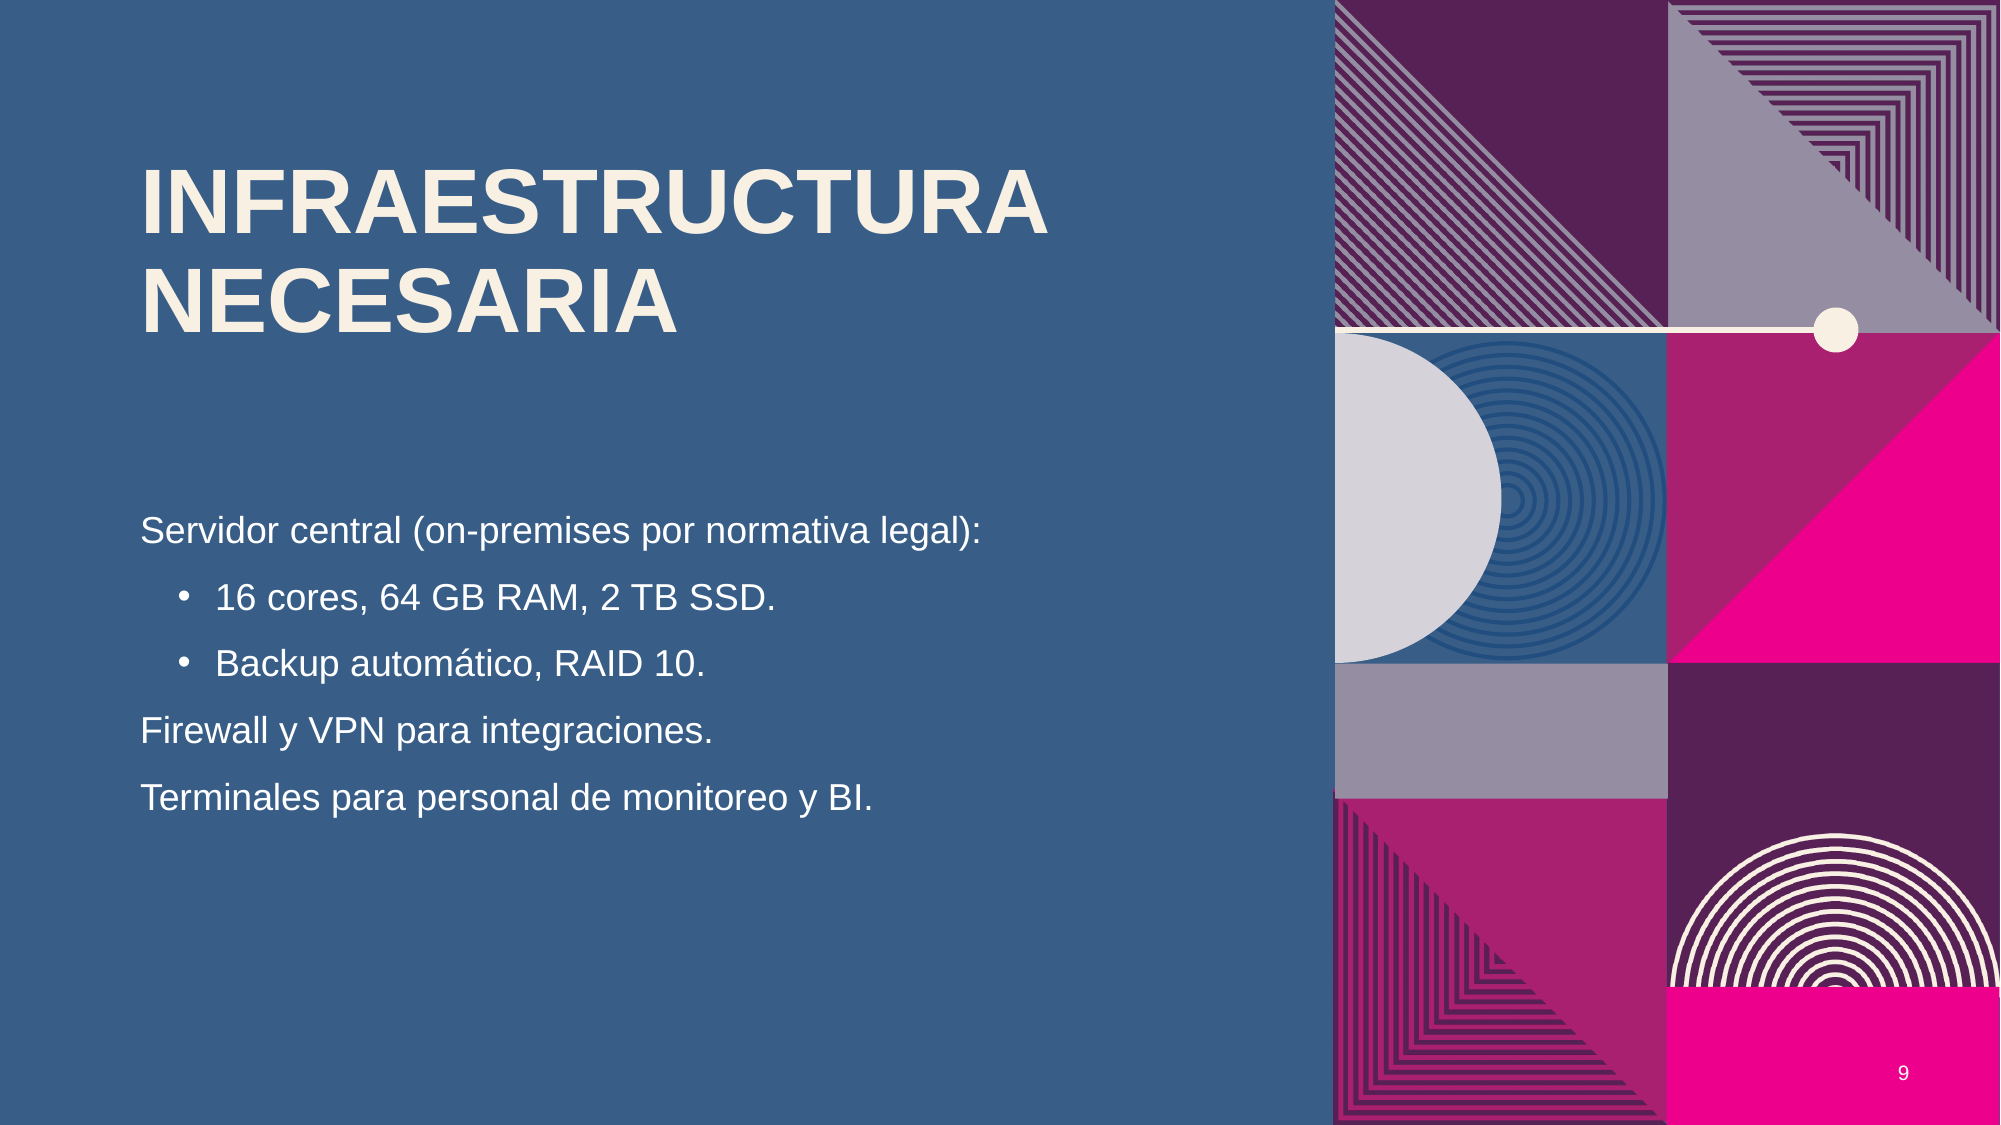

# Infraestructura Necesaria
Servidor central (on-premises por normativa legal):
16 cores, 64 GB RAM, 2 TB SSD.
Backup automático, RAID 10.
Firewall y VPN para integraciones.
Terminales para personal de monitoreo y BI.

9